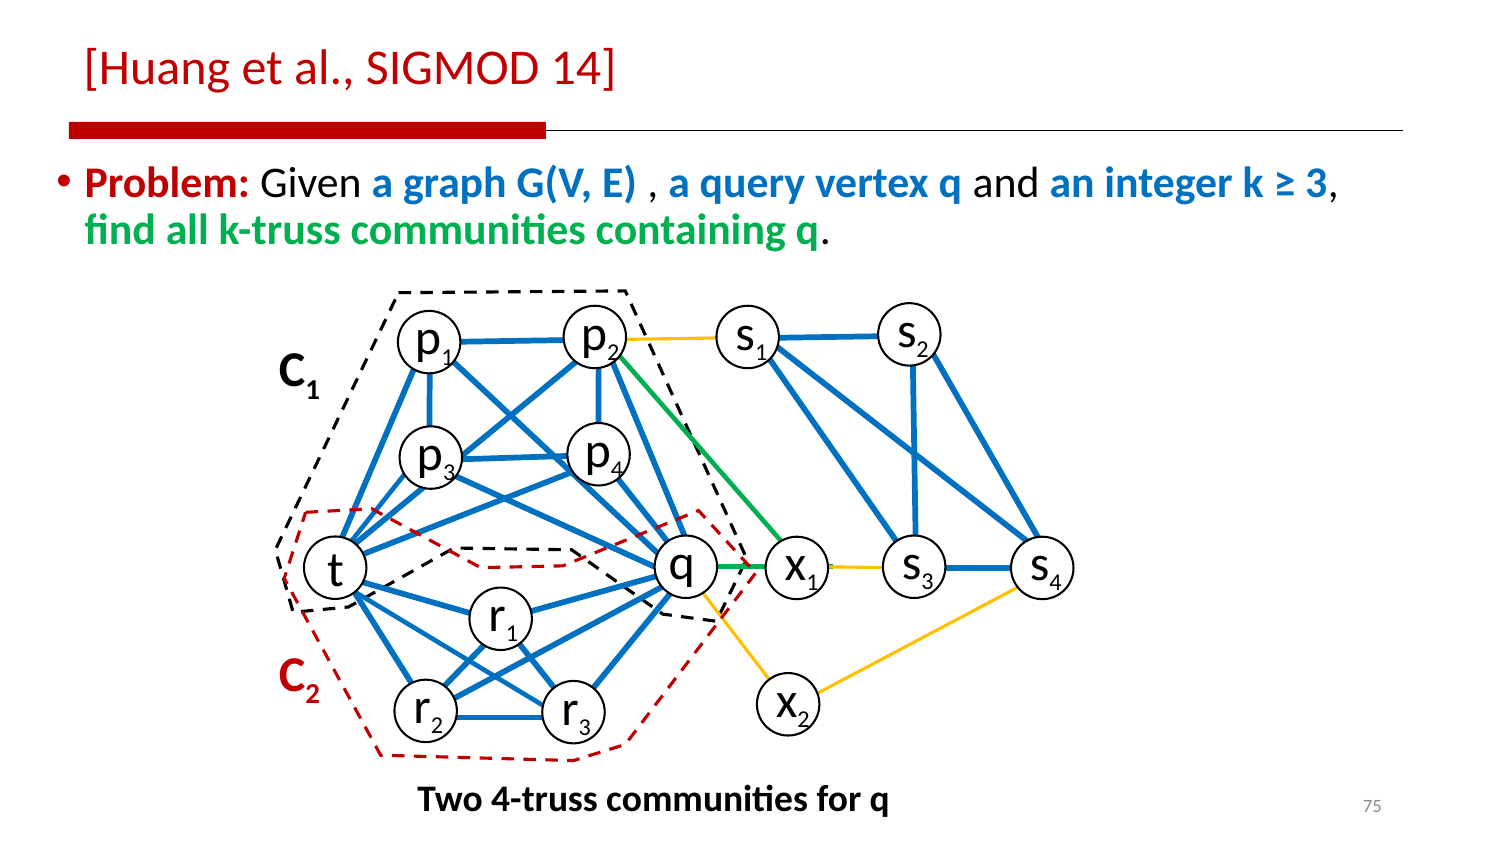

[﻿Huang et al., SIGMOD 14]

Problem: Given a graph G(V, E) , a query vertex q and an integer k ≥ 3, ﬁnd all k-truss communities containing q.

s2

s1

p2

p1

C1
p4

p3

s3

q

x1

s4

t

r1

C2
x2

r2

r3

Two 4-truss communities for q
75